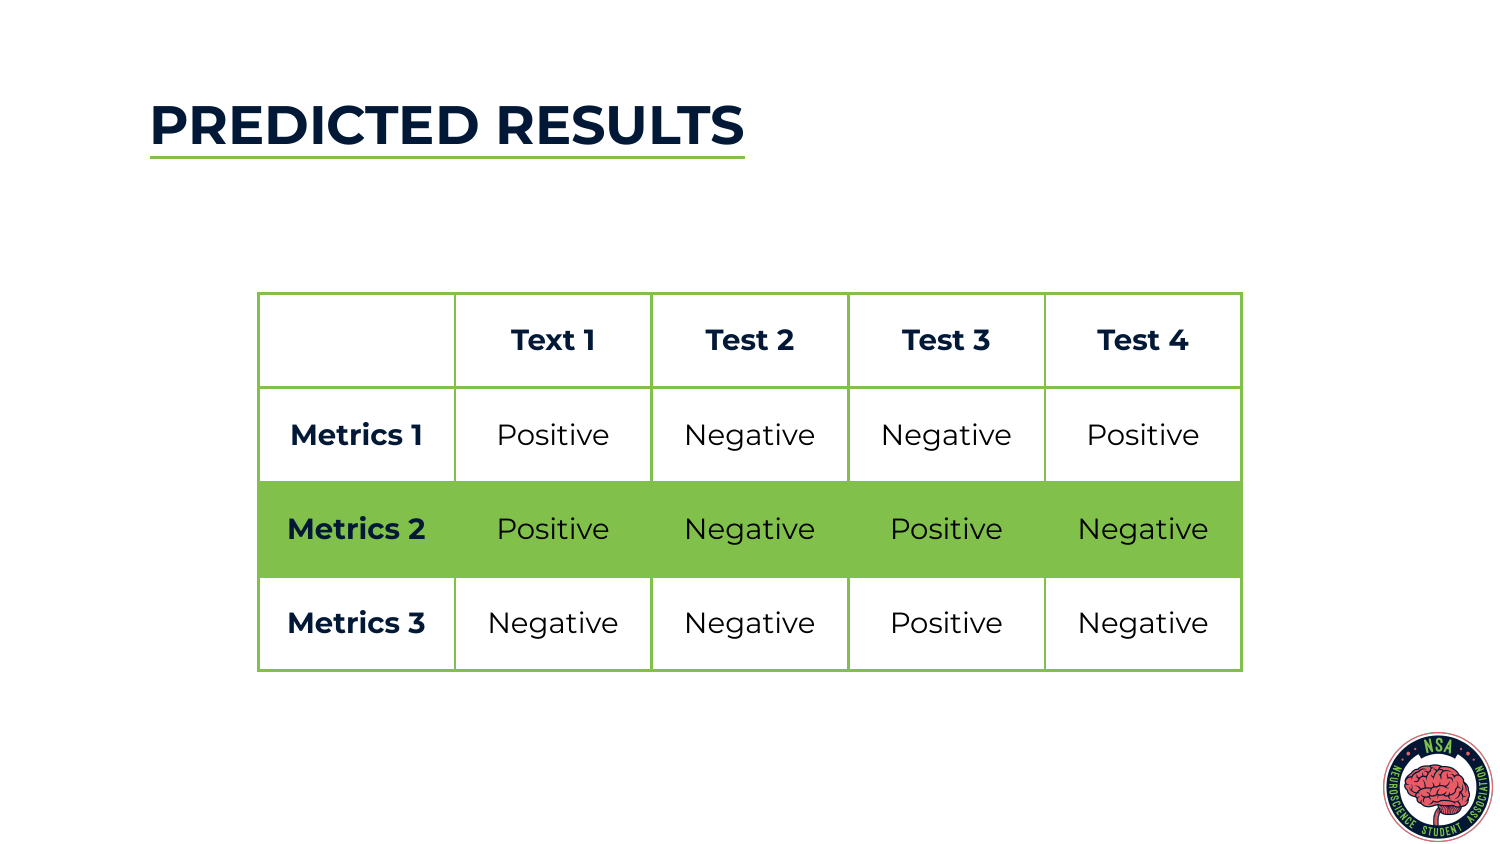

# PREDICTED RESULTS
|  | Text 1 | Test 2 | Test 3 | Test 4 |
| --- | --- | --- | --- | --- |
| Metrics 1 | Positive | Negative | Negative | Positive |
| Metrics 2 | Positive | Negative | Positive | Negative |
| Metrics 3 | Negative | Negative | Positive | Negative |